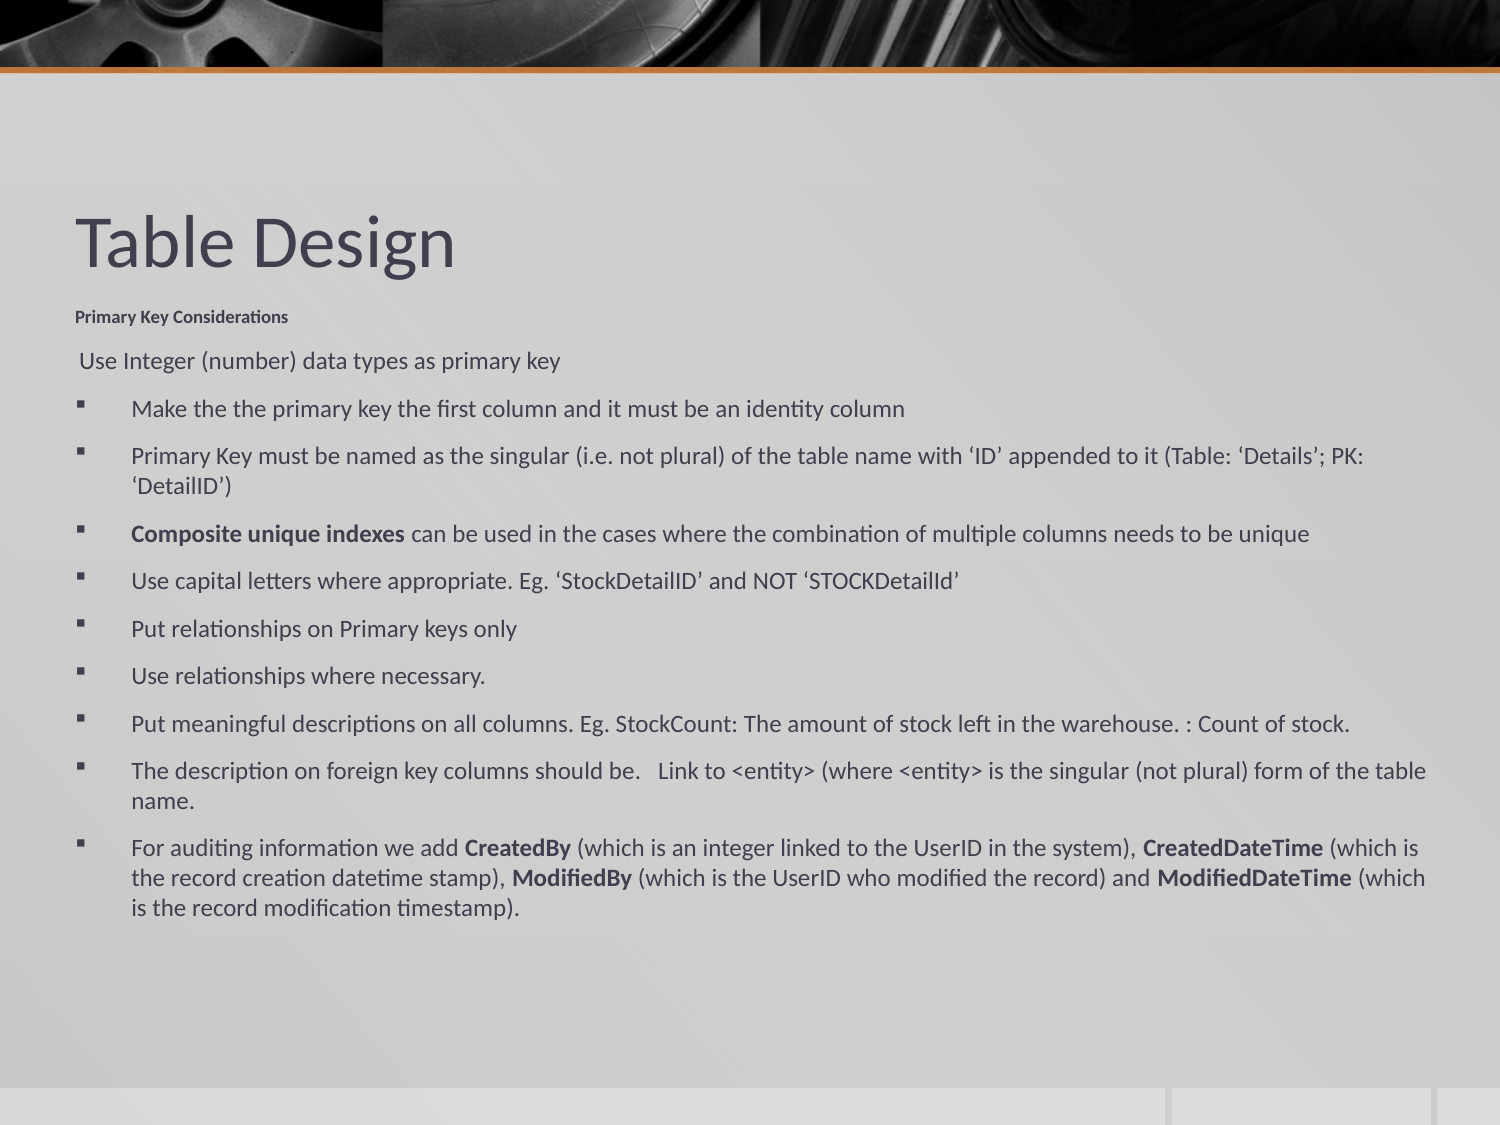

# Table Design
Primary Key Considerations
 Use Integer (number) data types as primary key
Make the the primary key the first column and it must be an identity column
Primary Key must be named as the singular (i.e. not plural) of the table name with ‘ID’ appended to it (Table: ‘Details’; PK: ‘DetailID’)
Composite unique indexes can be used in the cases where the combination of multiple columns needs to be unique
Use capital letters where appropriate. Eg. ‘StockDetailID’ and NOT ‘STOCKDetailId’
Put relationships on Primary keys only
Use relationships where necessary.
Put meaningful descriptions on all columns. Eg. StockCount: The amount of stock left in the warehouse. : Count of stock.
The description on foreign key columns should be.   Link to <entity> (where <entity> is the singular (not plural) form of the table name.
For auditing information we add CreatedBy (which is an integer linked to the UserID in the system), CreatedDateTime (which is the record creation datetime stamp), ModifiedBy (which is the UserID who modified the record) and ModifiedDateTime (which is the record modification timestamp).